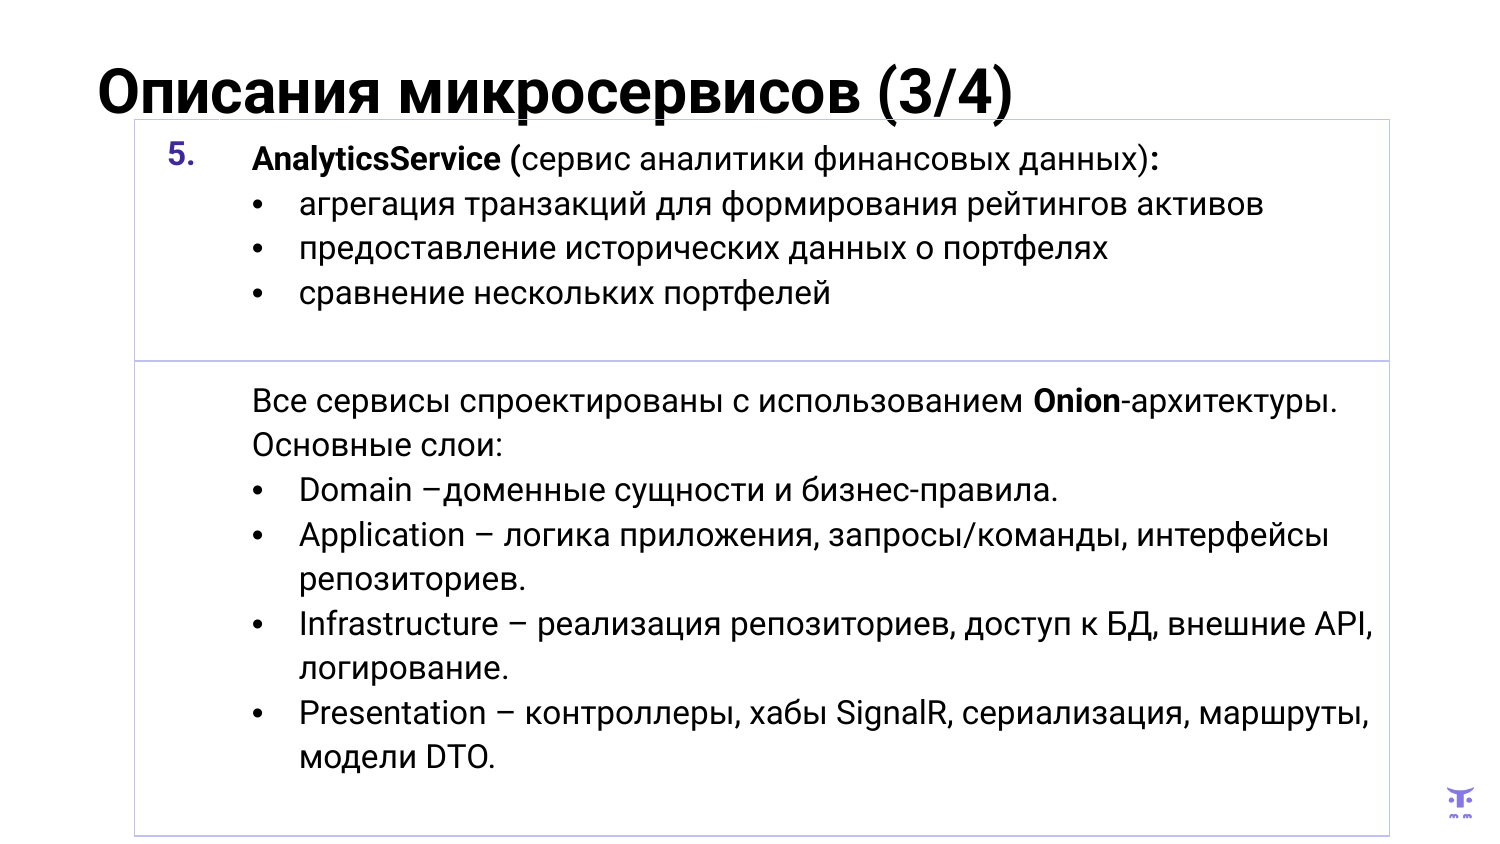

# Описания микросервисов (3/4)
| 5. | AnalyticsService (сервис аналитики финансовых данных): агрегация транзакций для формирования рейтингов активов предоставление исторических данных о портфелях сравнение нескольких портфелей |
| --- | --- |
|  | Все сервисы спроектированы с использованием Onion-архитектуры. Основные слои: Domain –доменные сущности и бизнес-правила. Application – логика приложения, запросы/команды, интерфейсы репозиториев. Infrastructure – реализация репозиториев, доступ к БД, внешние API, логирование. Presentation – контроллеры, хабы SignalR, сериализация, маршруты, модели DTO. |